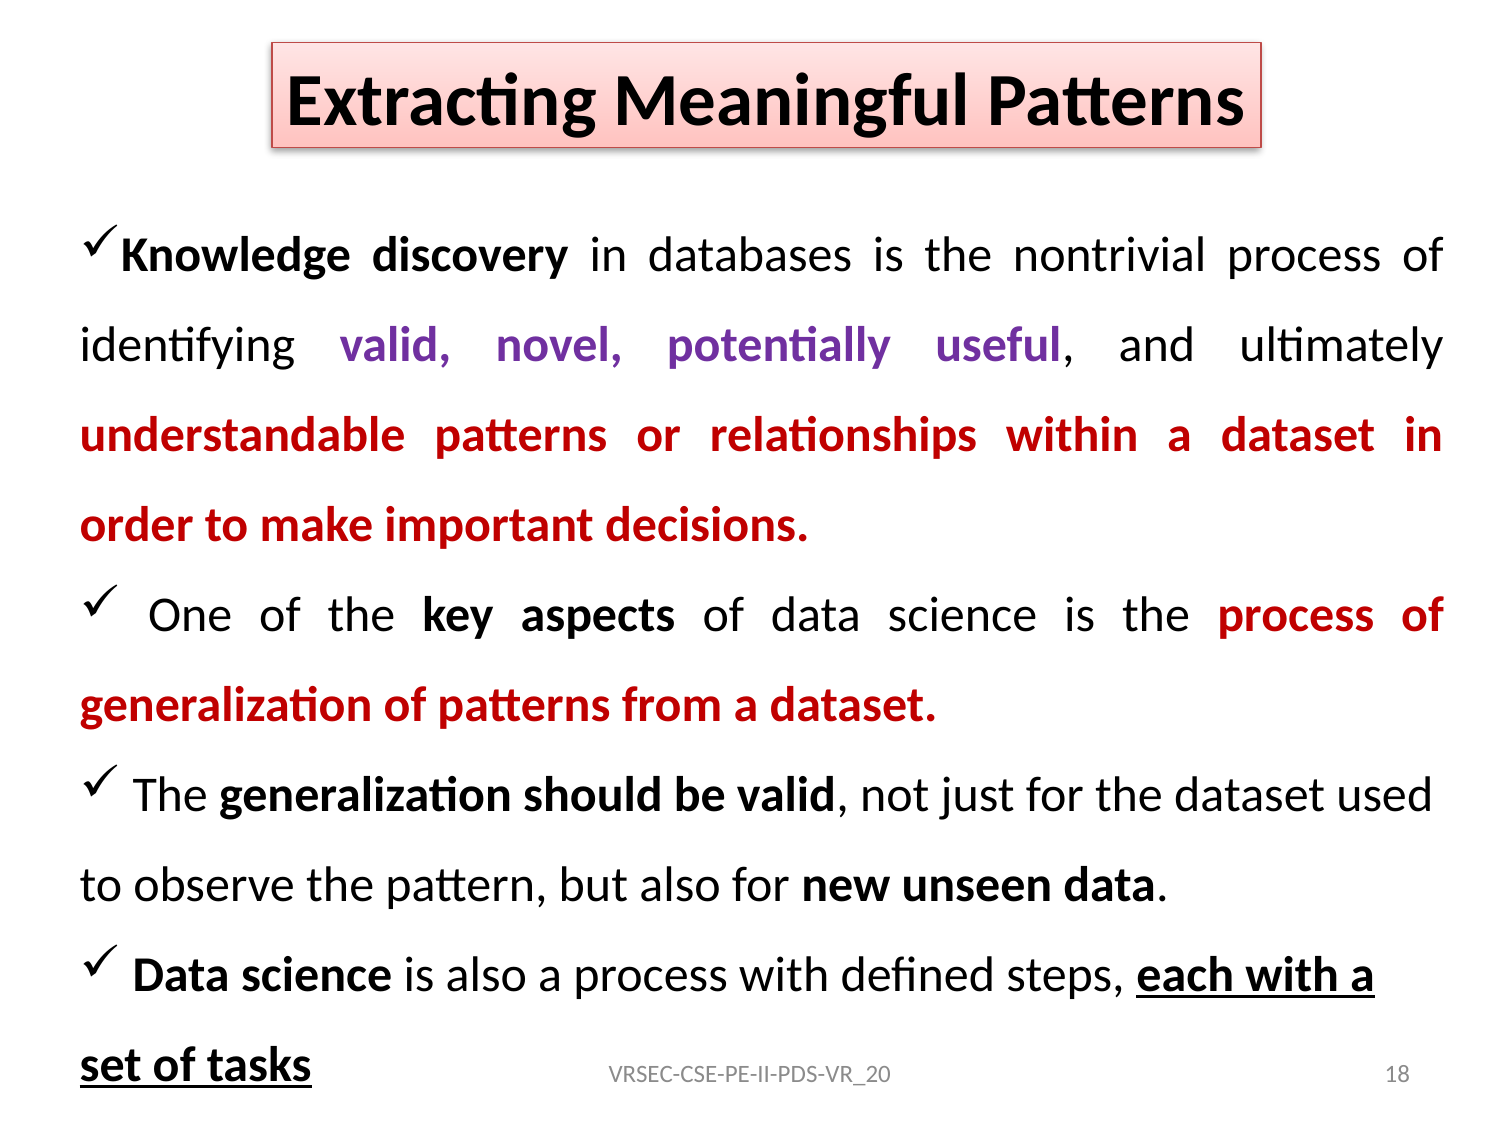

Extracting Meaningful Patterns
Knowledge discovery in databases is the nontrivial process of identifying valid, novel, potentially useful, and ultimately understandable patterns or relationships within a dataset in order to make important decisions.
 One of the key aspects of data science is the process of generalization of patterns from a dataset.
 The generalization should be valid, not just for the dataset used to observe the pattern, but also for new unseen data.
 Data science is also a process with defined steps, each with a set of tasks
VRSEC-CSE-PE-II-PDS-VR_20
18